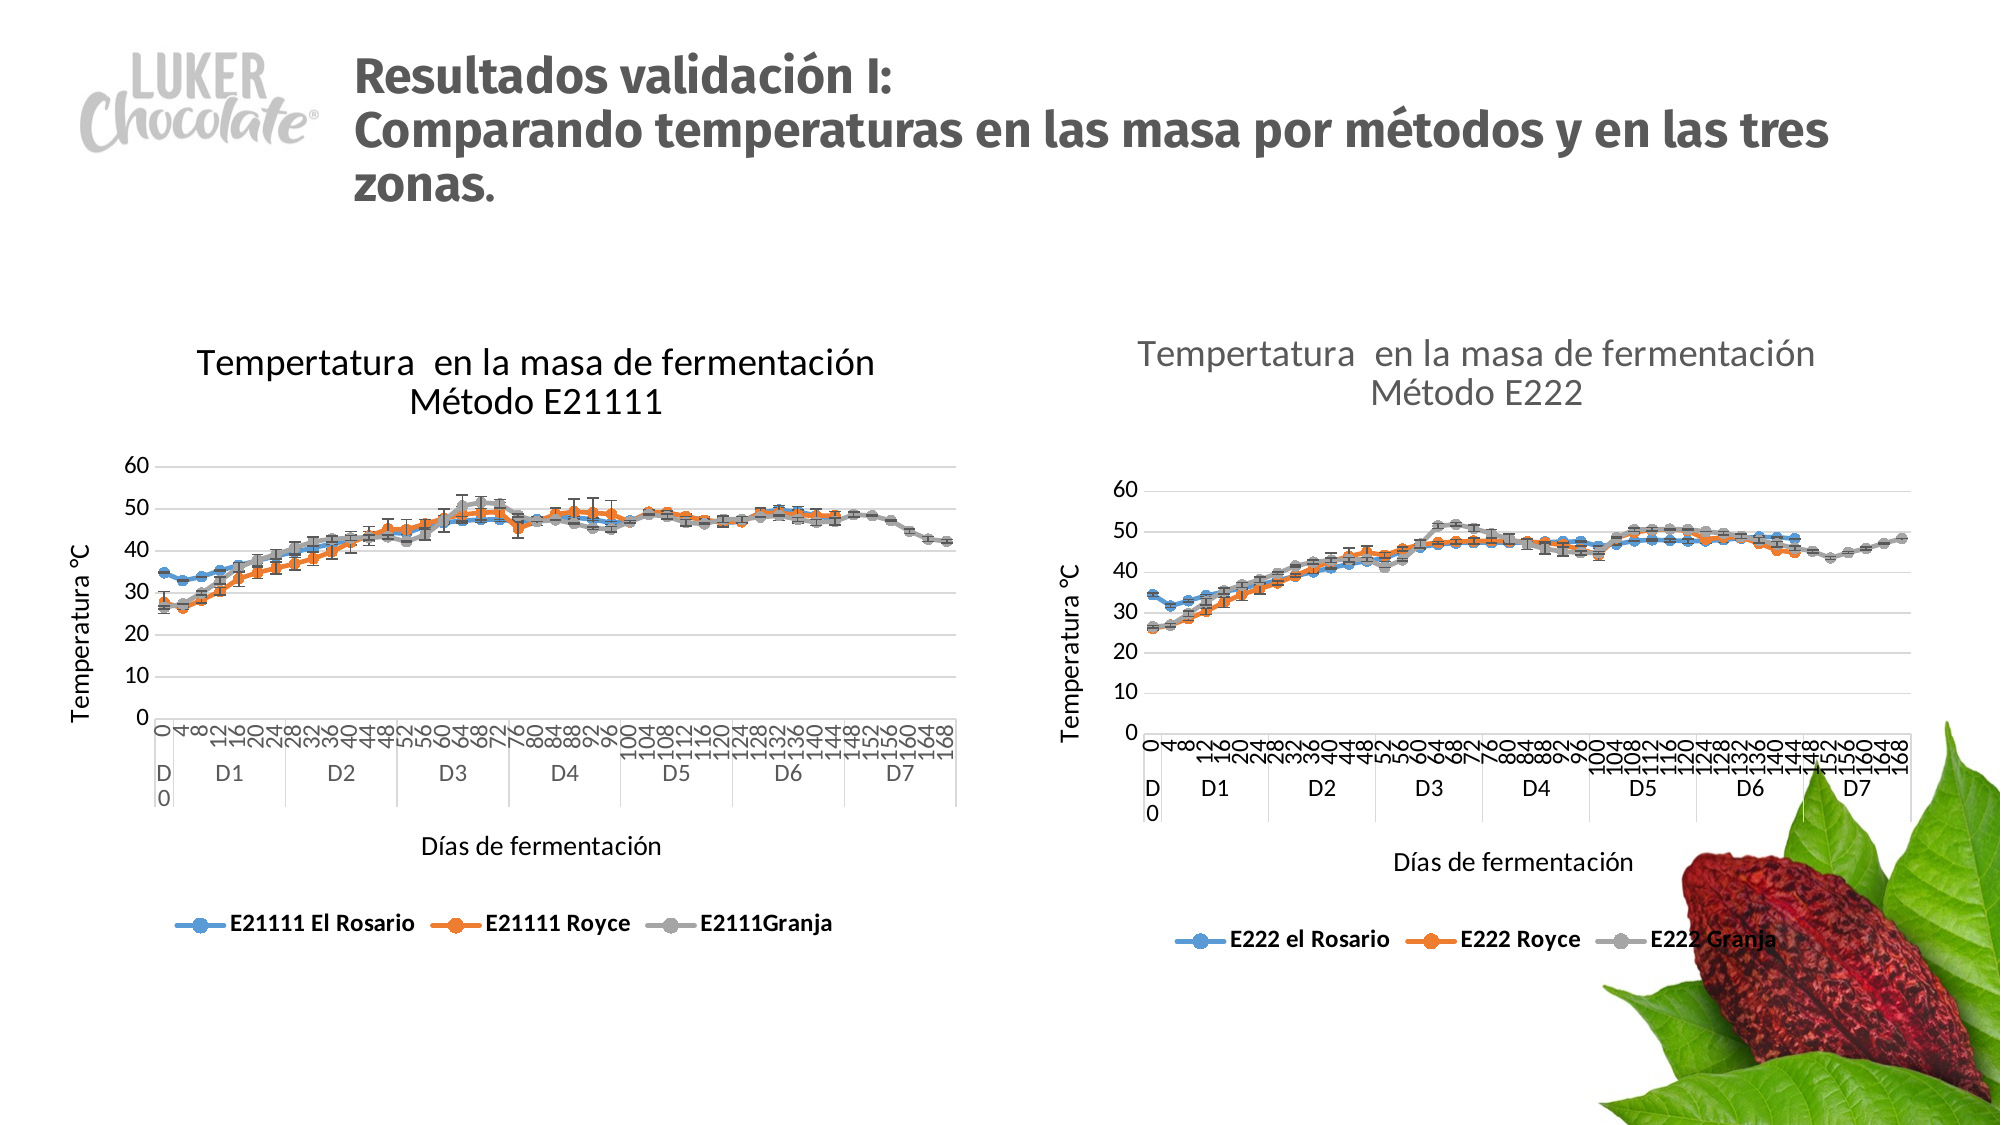

# Resultados validación I: Comparando temperaturas en las masa por métodos y en las tres zonas.

[unsupported chart]

[unsupported chart]